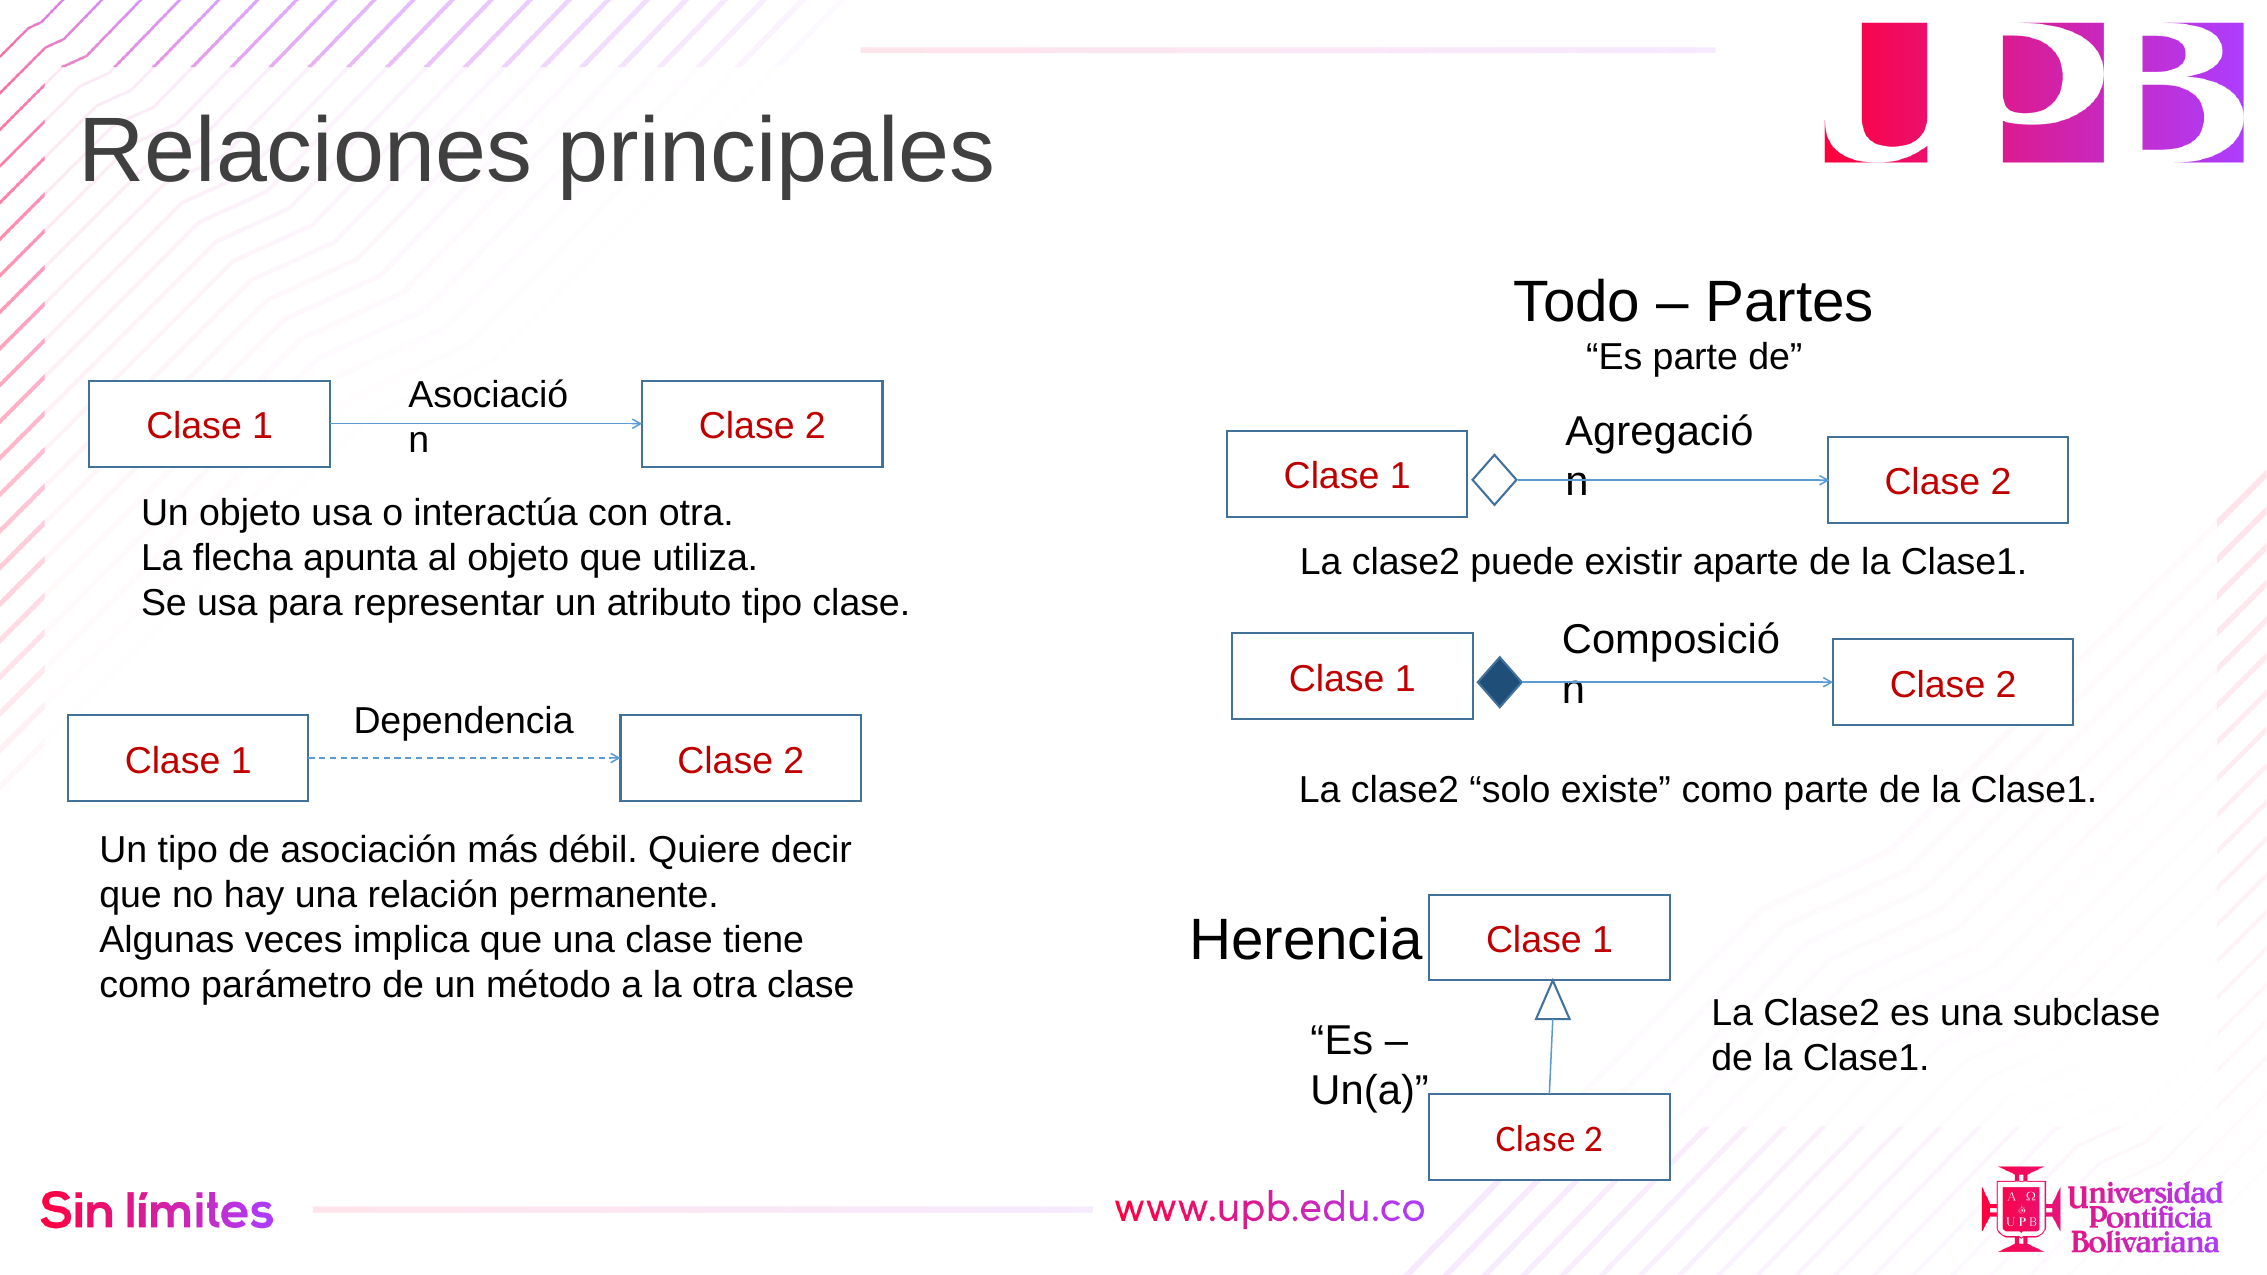

# Relaciones principales
Todo – Partes
“Es parte de”
Agregación
Clase 1
Clase 2

La clase2 puede existir aparte de la Clase1.
Composición
Clase 1
Clase 2

La clase2 “solo existe” como parte de la Clase1.
Asociación
Clase 1
Clase 2
Un objeto usa o interactúa con otra.
La flecha apunta al objeto que utiliza.
Se usa para representar un atributo tipo clase.
Dependencia
Clase 1
Clase 2
Un tipo de asociación más débil. Quiere decir que no hay una relación permanente.
Algunas veces implica que una clase tiene como parámetro de un método a la otra clase
Herencia
Clase 1
La Clase2 es una subclase de la Clase1.

“Es – Un(a)”
Clase 2